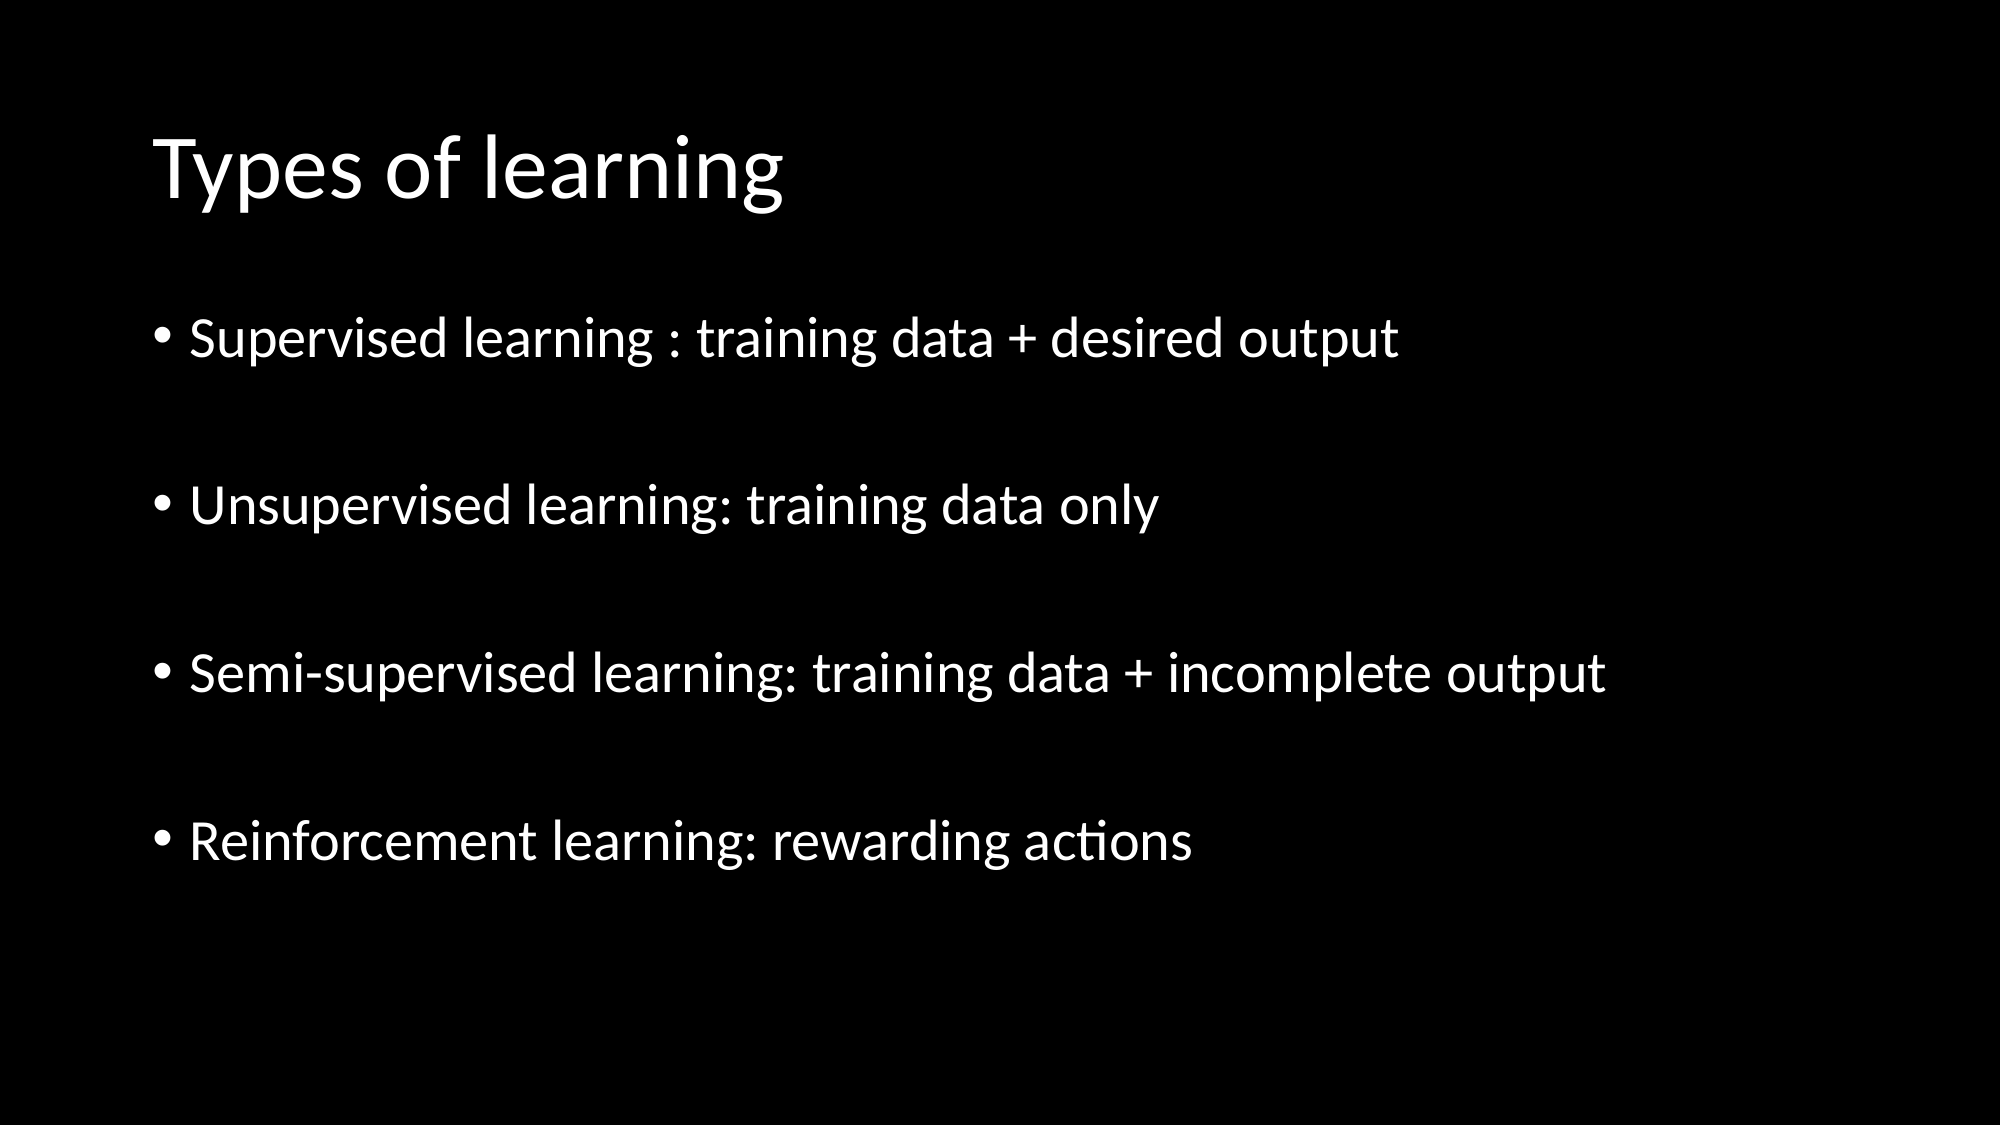

# Types of learning
Supervised learning : training data + desired output

Unsupervised learning: training data only

Semi-supervised learning: training data + incomplete output

Reinforcement learning: rewarding actions